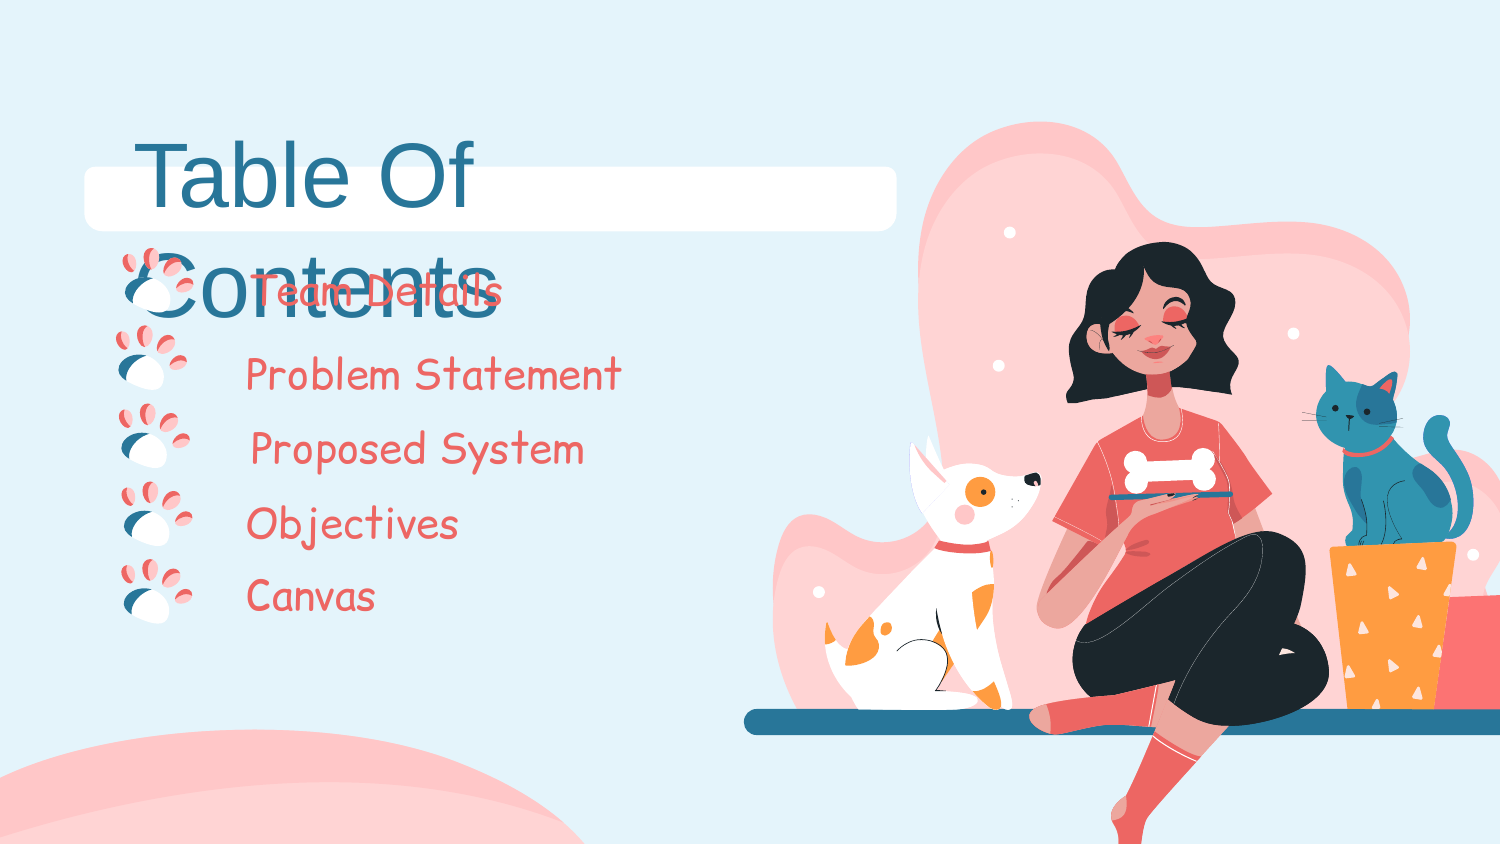

# Table Of Contents

Team Details

Problem Statement

Proposed System

Objectives

Canvas